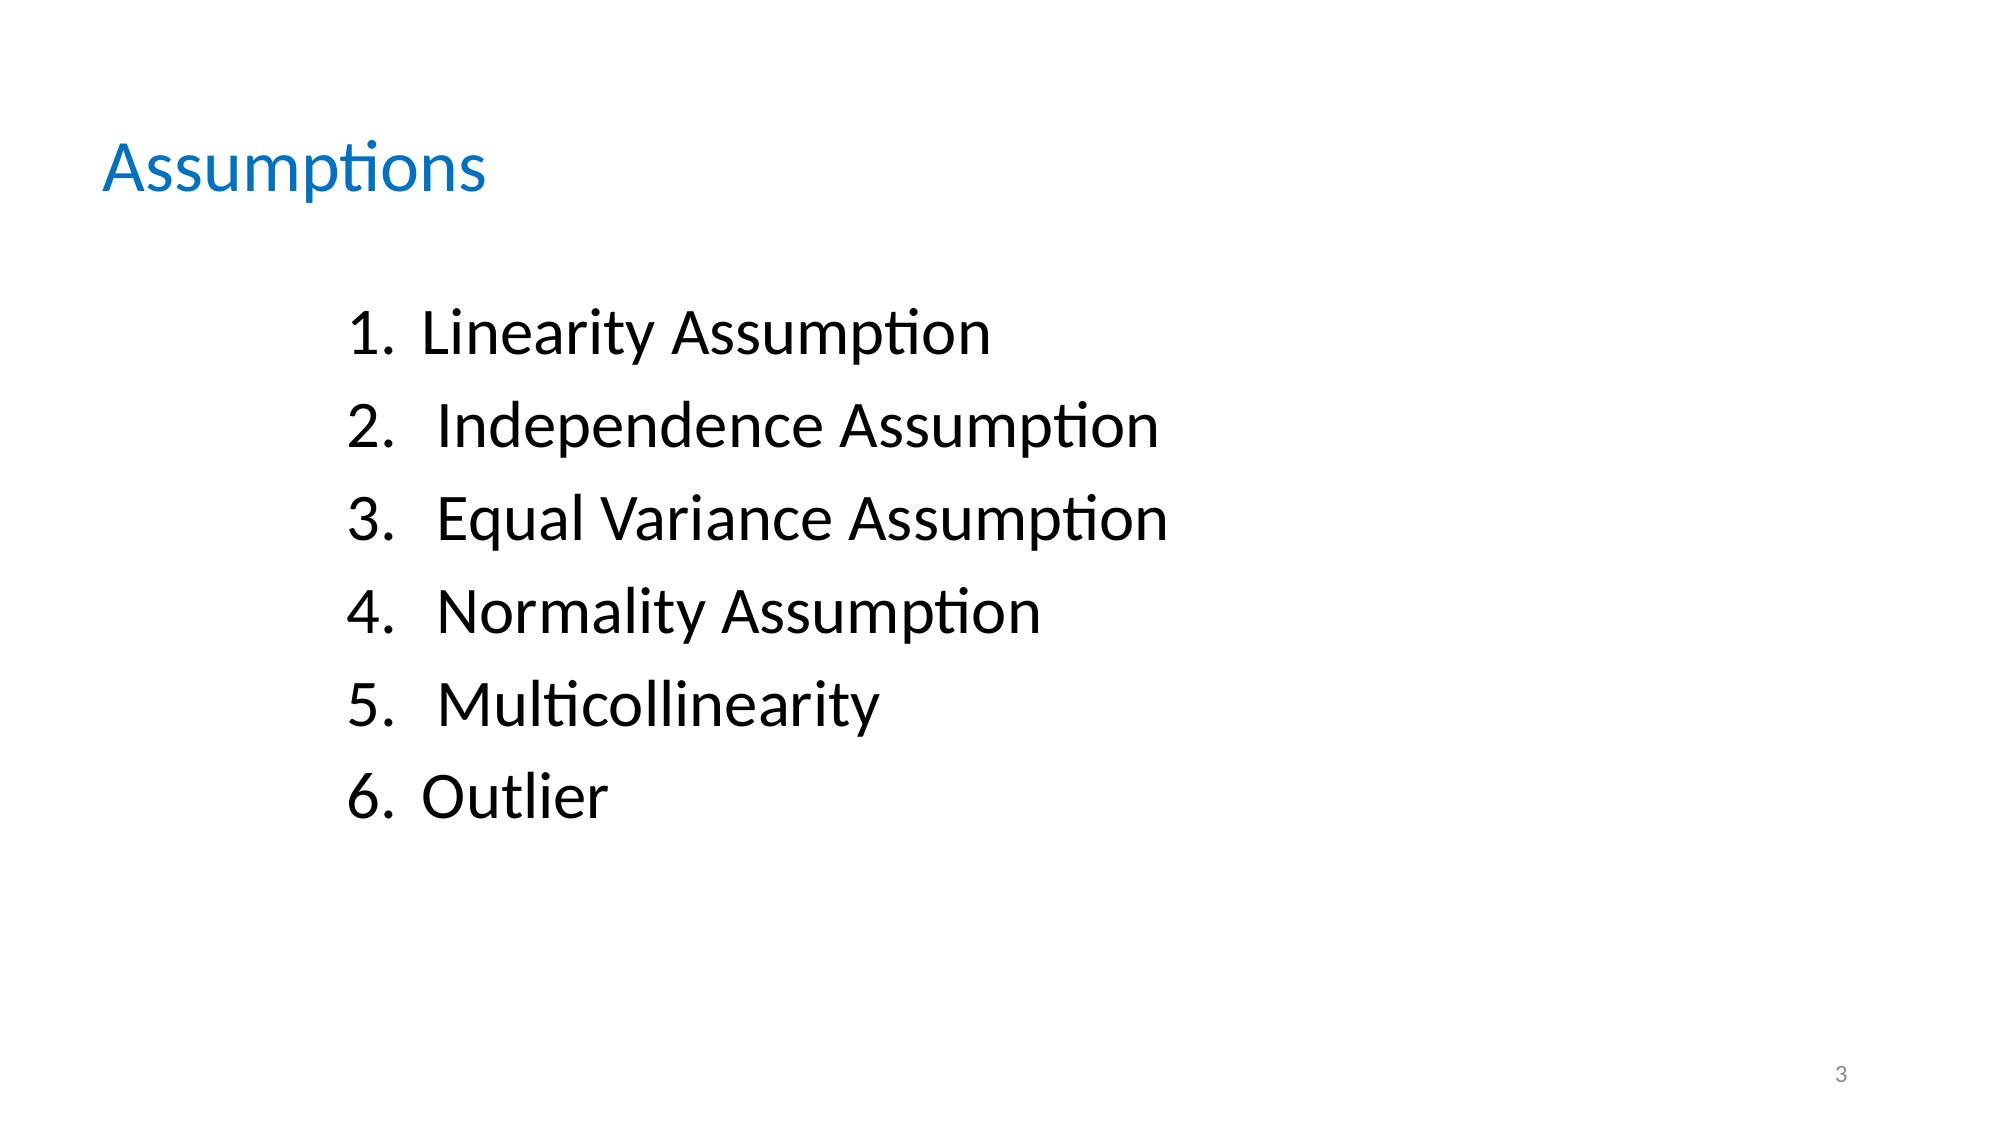

# Assumptions
Linearity Assumption
 Independence Assumption
 Equal Variance Assumption
 Normality Assumption
 Multicollinearity
Outlier
3